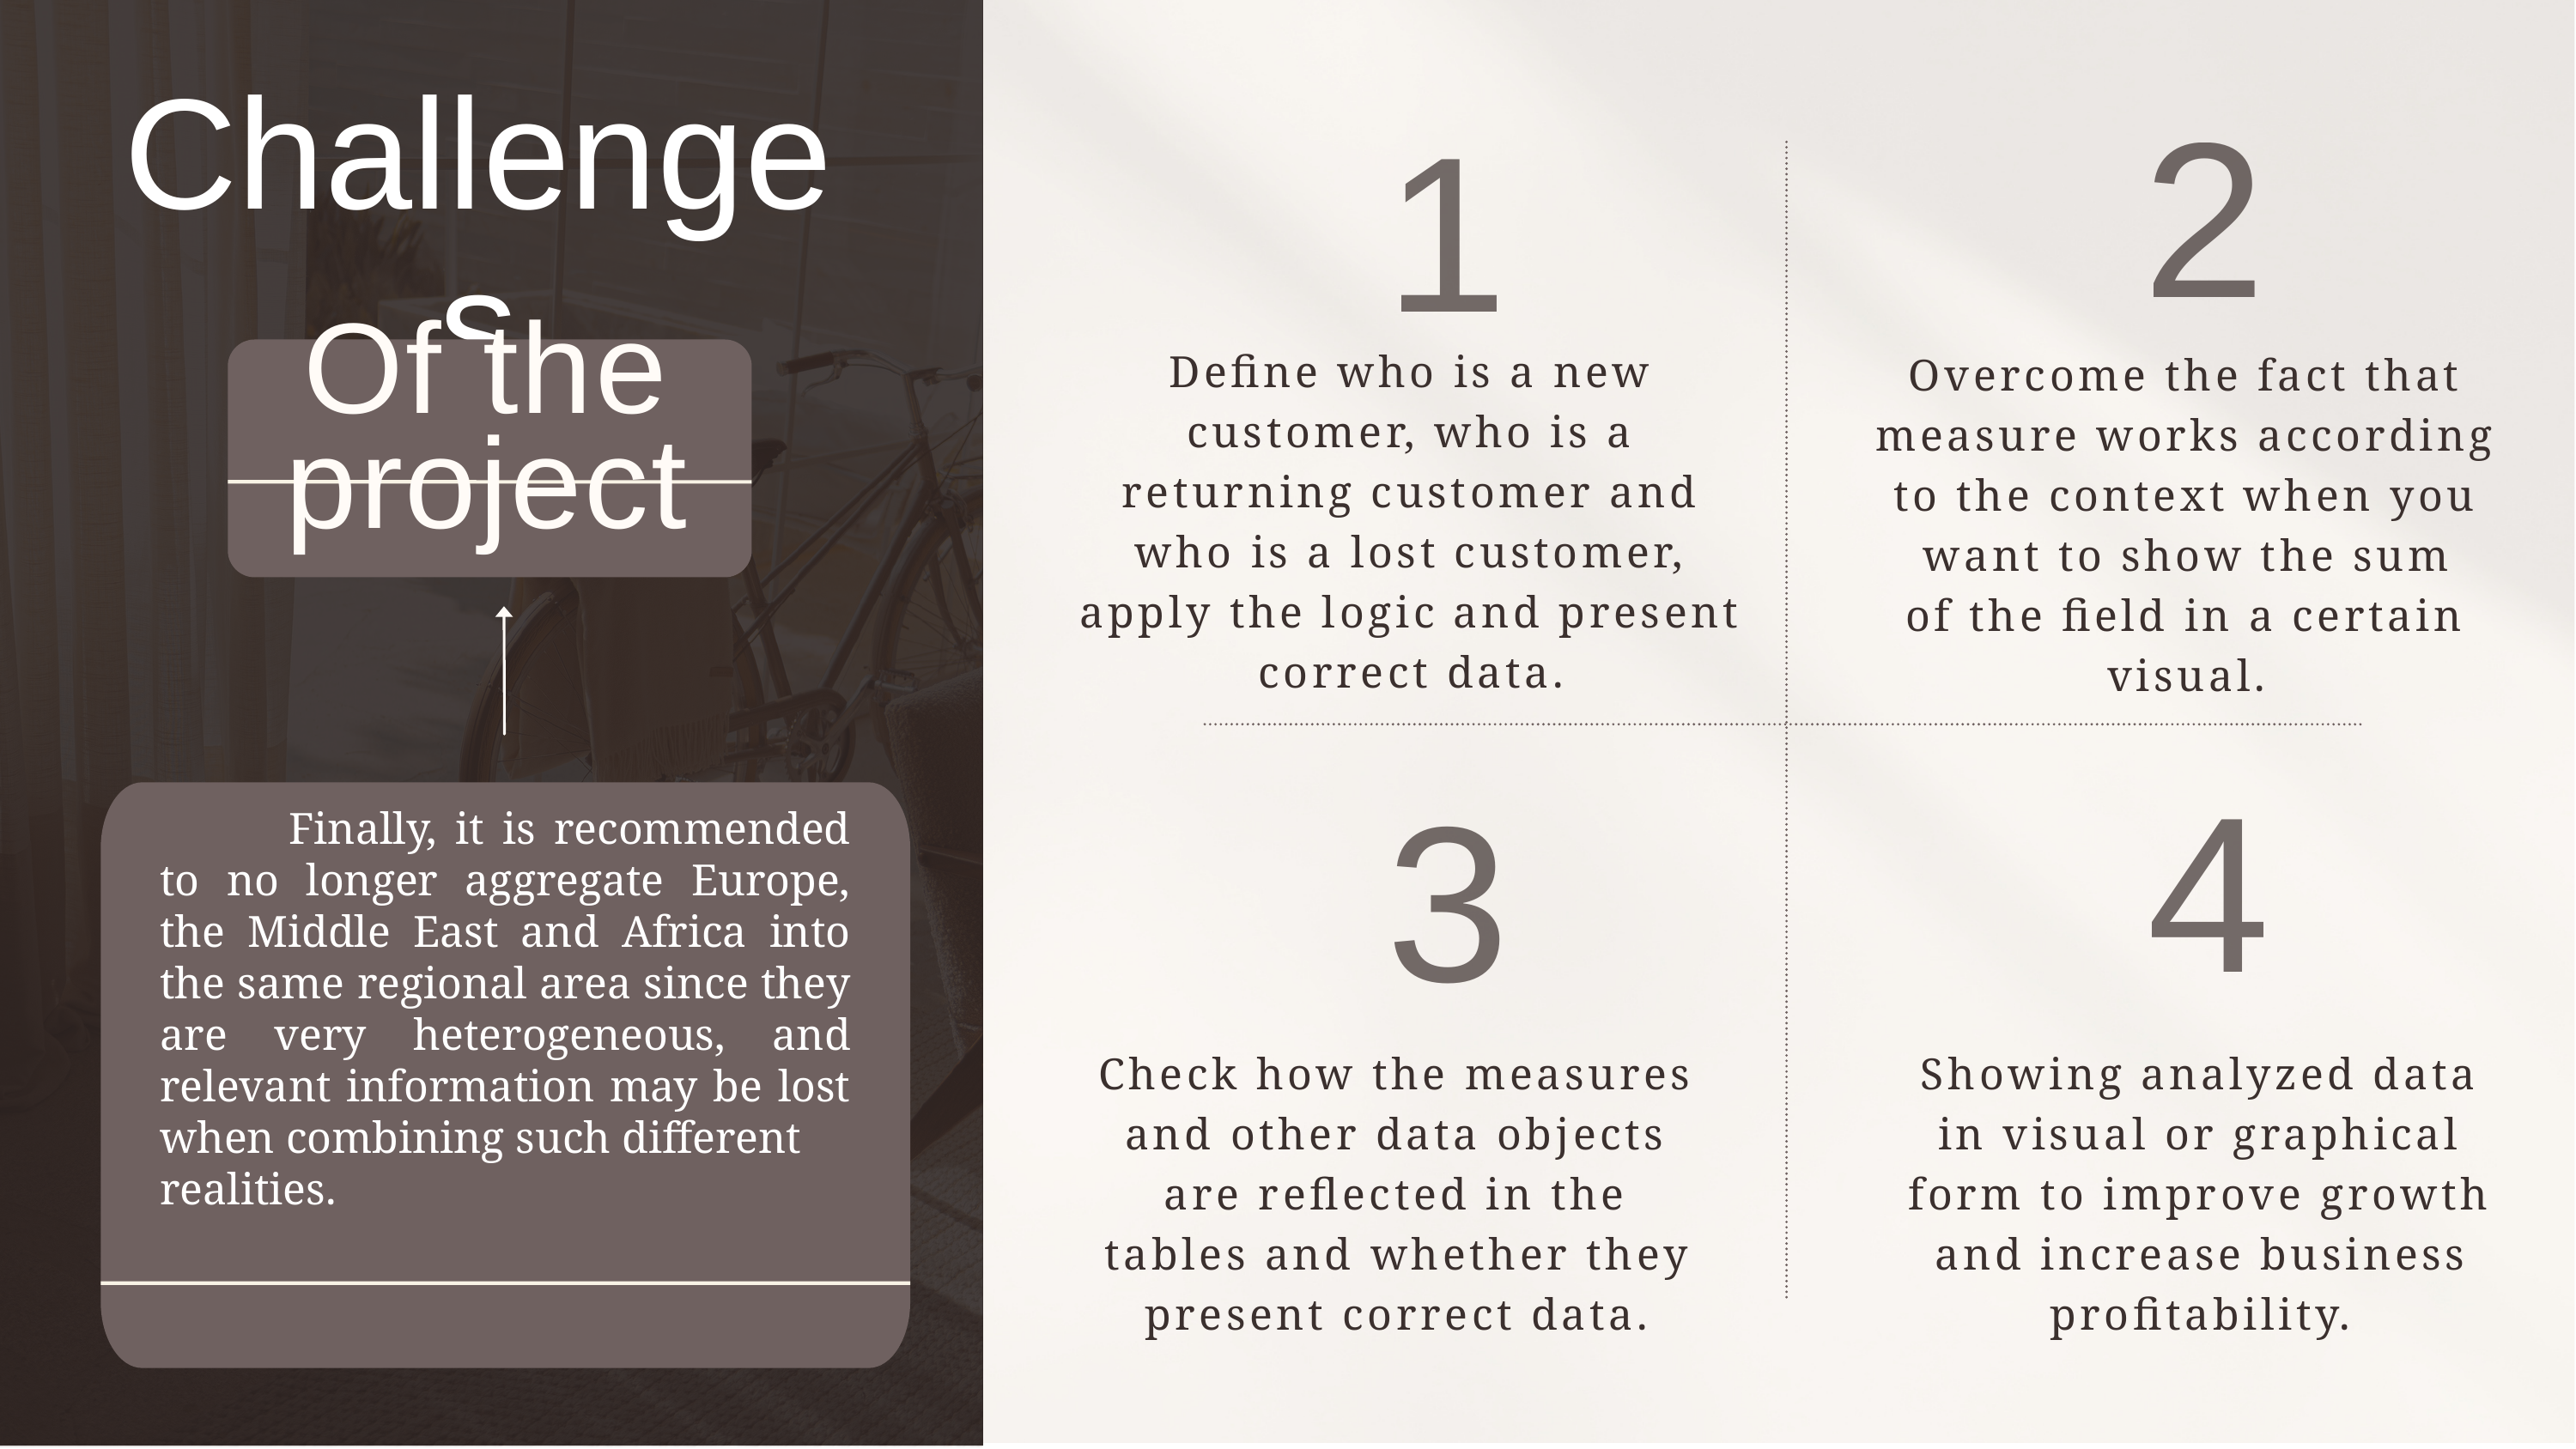

Challenges
2
1
Of the project
Define who is a new customer, who is a returning customer and who is a lost customer, apply the logic and present correct data.

Overcome the fact that measure works according to the context when you want to show the sum
of the field in a certain visual.

4

3
	Finally, it is recommended to no longer aggregate Europe, the Middle East and Africa into the same regional area since they are very heterogeneous, and relevant information may be lost when combining such different
realities.
Check how the measures and other data objects are reflected in the tables and whether they
present correct data.
Showing analyzed data in visual or graphical form to improve growth and increase business
profitability.